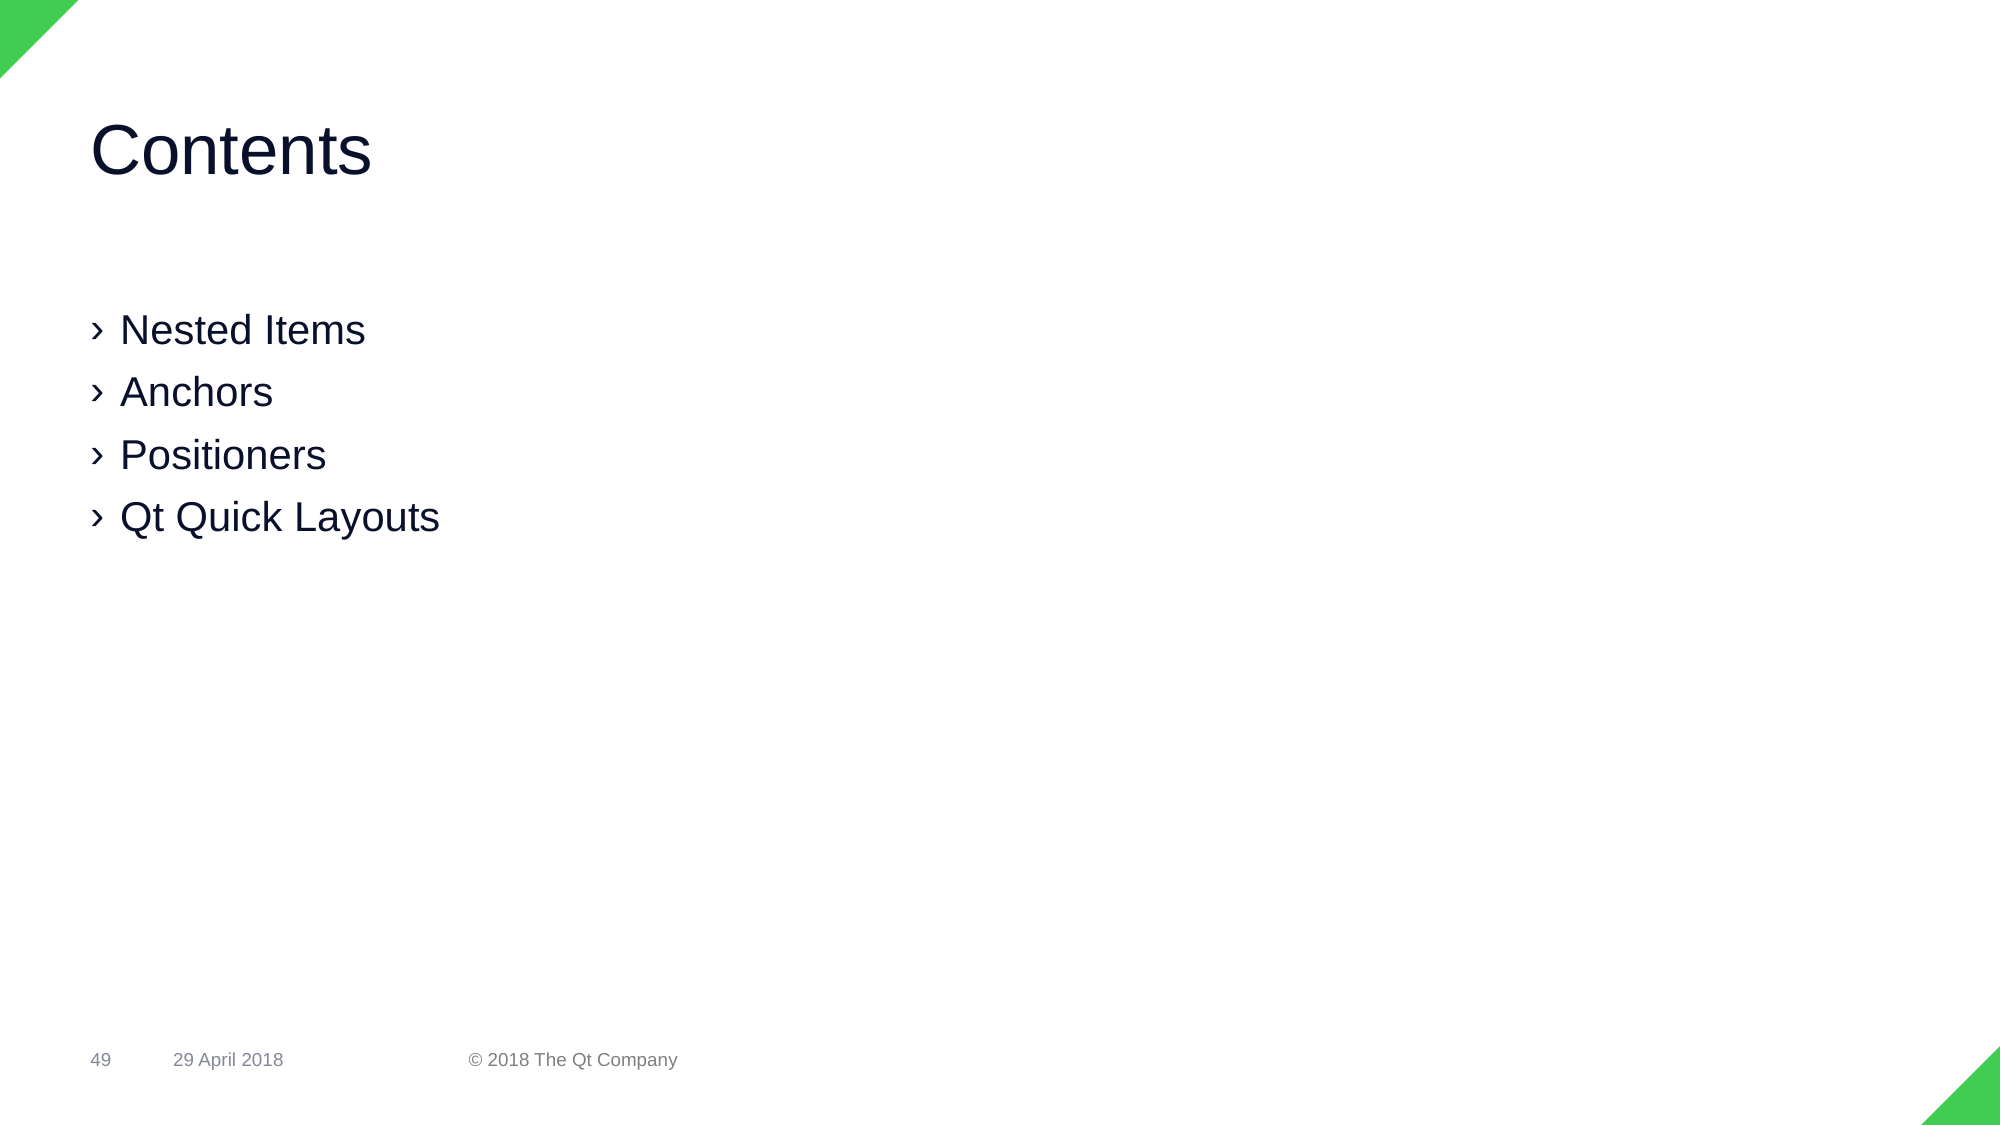

# Contents
Nested Items
Anchors
Positioners
Qt Quick Layouts
49
29 April 2018
© 2018 The Qt Company